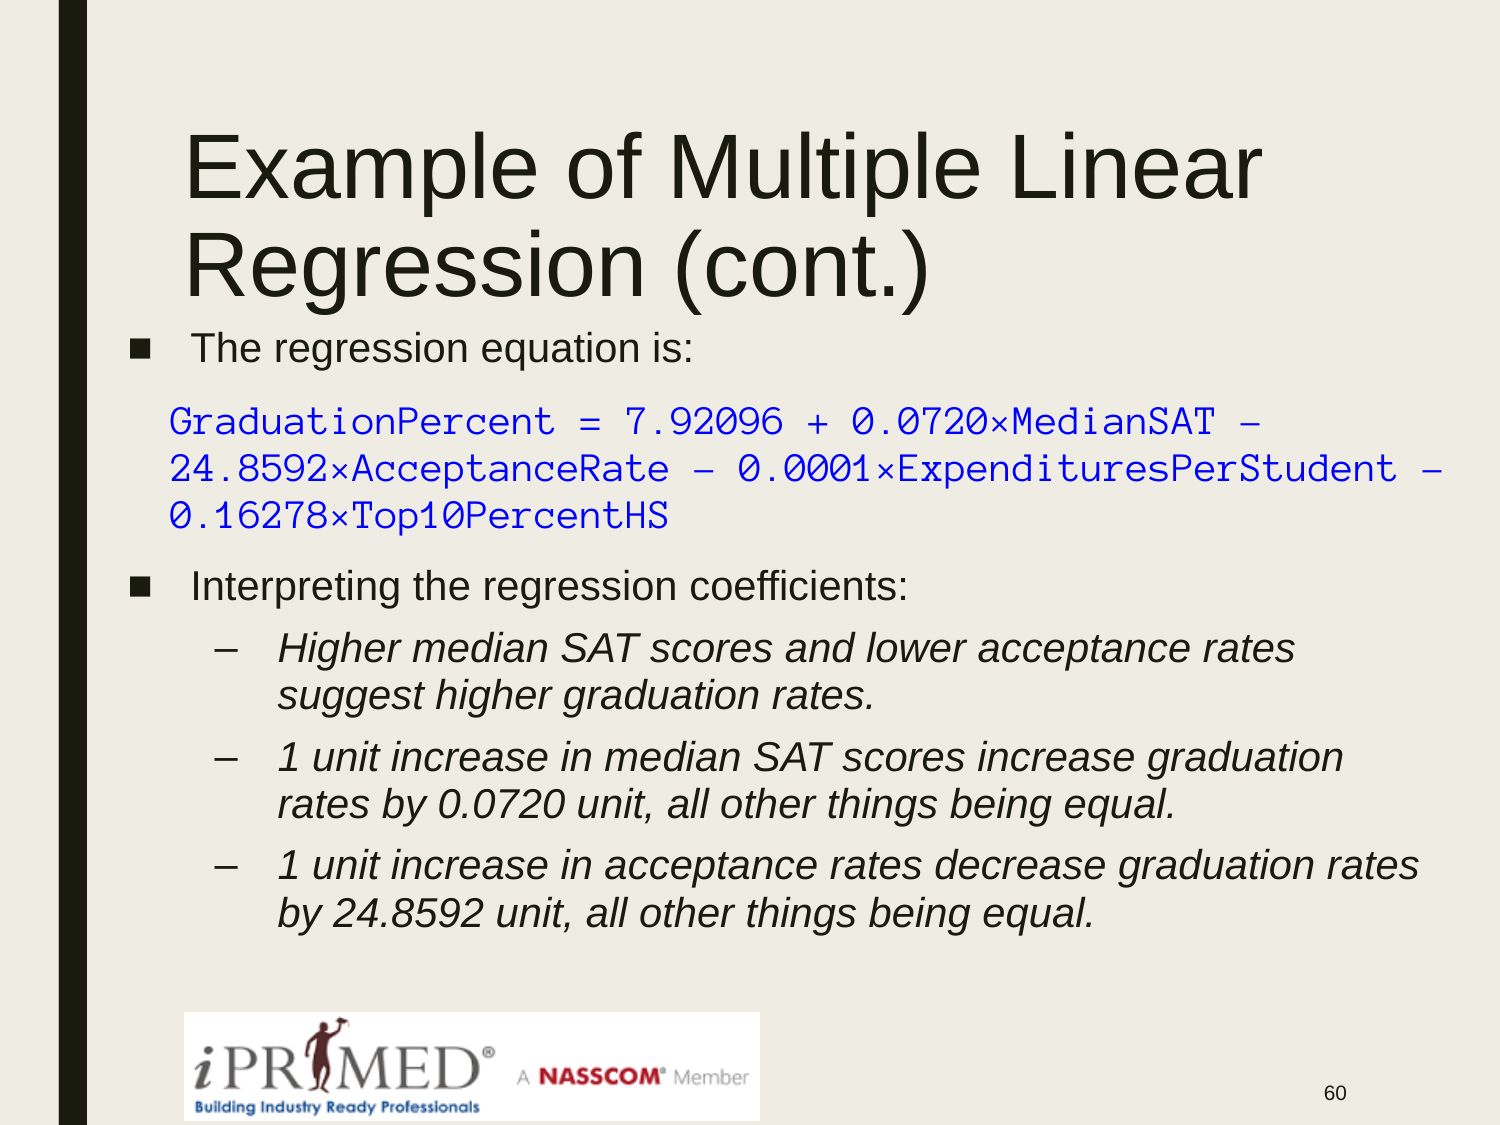

# Example of Multiple Linear Regression (cont.)
The regression equation is:
GraduationPercent = 7.92096 + 0.0720×MedianSAT – 24.8592×AcceptanceRate – 0.0001×ExpendituresPerStudent – 0.16278×Top10PercentHS
Interpreting the regression coefficients:
Higher median SAT scores and lower acceptance rates suggest higher graduation rates.
1 unit increase in median SAT scores increase graduation rates by 0.0720 unit, all other things being equal.
1 unit increase in acceptance rates decrease graduation rates by 24.8592 unit, all other things being equal.
60